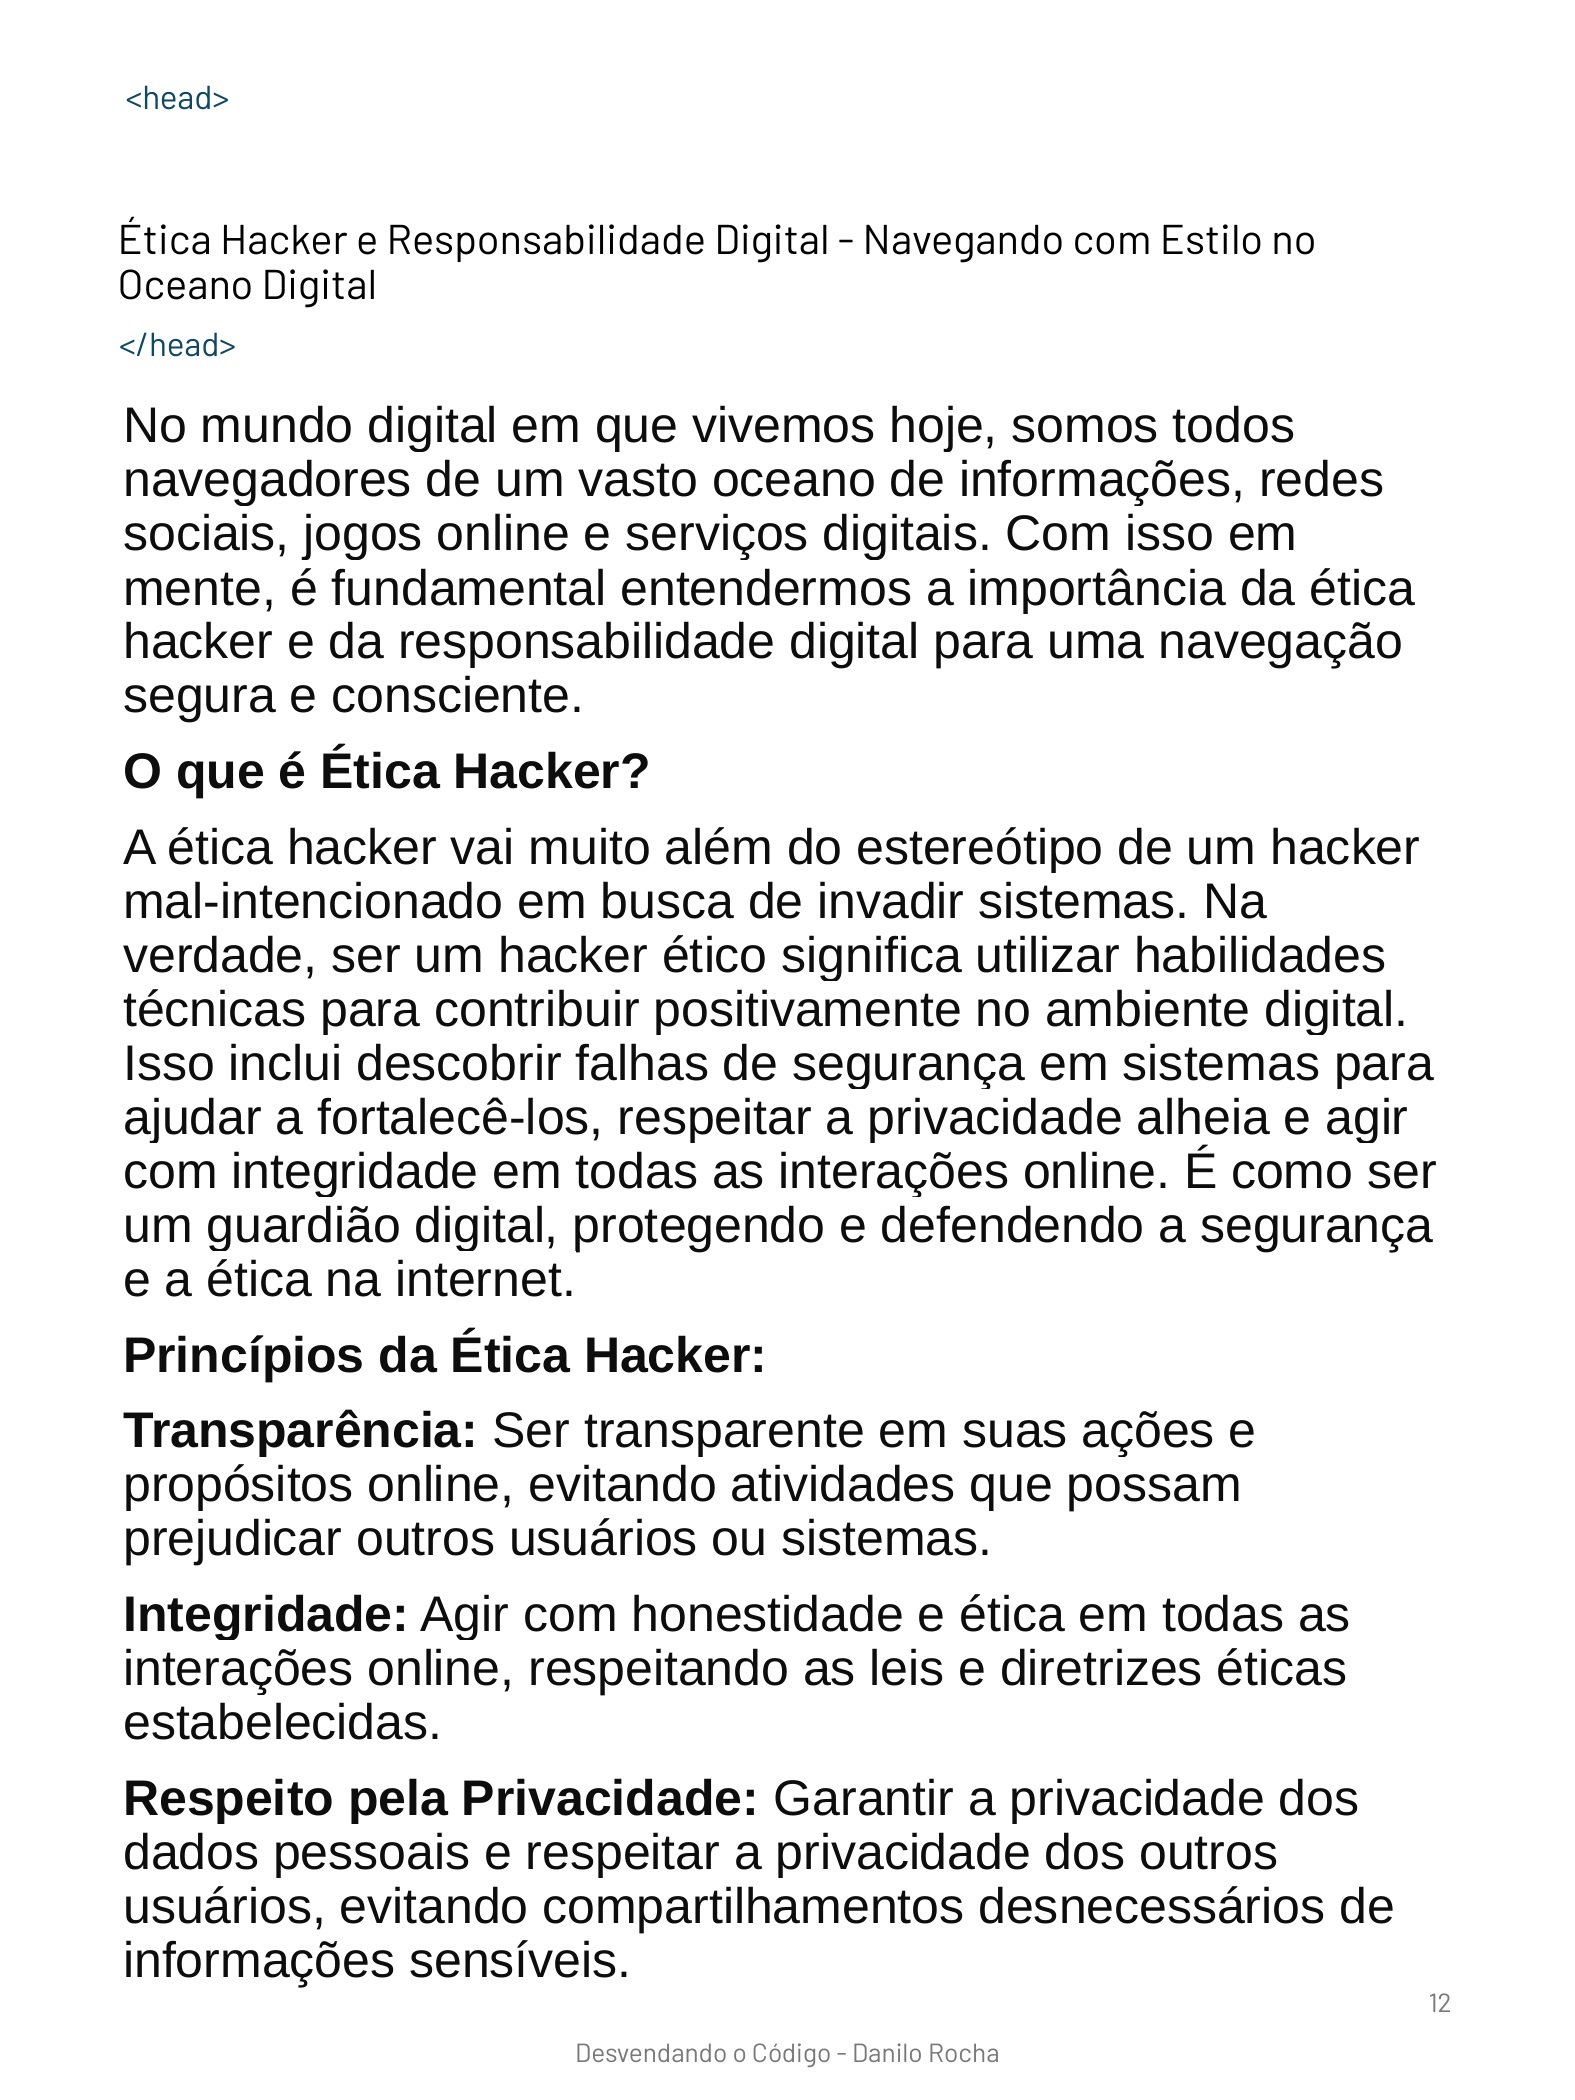

<head>
# Ética Hacker e Responsabilidade Digital - Navegando com Estilo no Oceano Digital
</head>
No mundo digital em que vivemos hoje, somos todos navegadores de um vasto oceano de informações, redes sociais, jogos online e serviços digitais. Com isso em mente, é fundamental entendermos a importância da ética hacker e da responsabilidade digital para uma navegação segura e consciente.
O que é Ética Hacker?
A ética hacker vai muito além do estereótipo de um hacker mal-intencionado em busca de invadir sistemas. Na verdade, ser um hacker ético significa utilizar habilidades técnicas para contribuir positivamente no ambiente digital. Isso inclui descobrir falhas de segurança em sistemas para ajudar a fortalecê-los, respeitar a privacidade alheia e agir com integridade em todas as interações online. É como ser um guardião digital, protegendo e defendendo a segurança e a ética na internet.
Princípios da Ética Hacker:
Transparência: Ser transparente em suas ações e propósitos online, evitando atividades que possam prejudicar outros usuários ou sistemas.
Integridade: Agir com honestidade e ética em todas as interações online, respeitando as leis e diretrizes éticas estabelecidas.
Respeito pela Privacidade: Garantir a privacidade dos dados pessoais e respeitar a privacidade dos outros usuários, evitando compartilhamentos desnecessários de informações sensíveis.
12
Desvendando o Código - Danilo Rocha